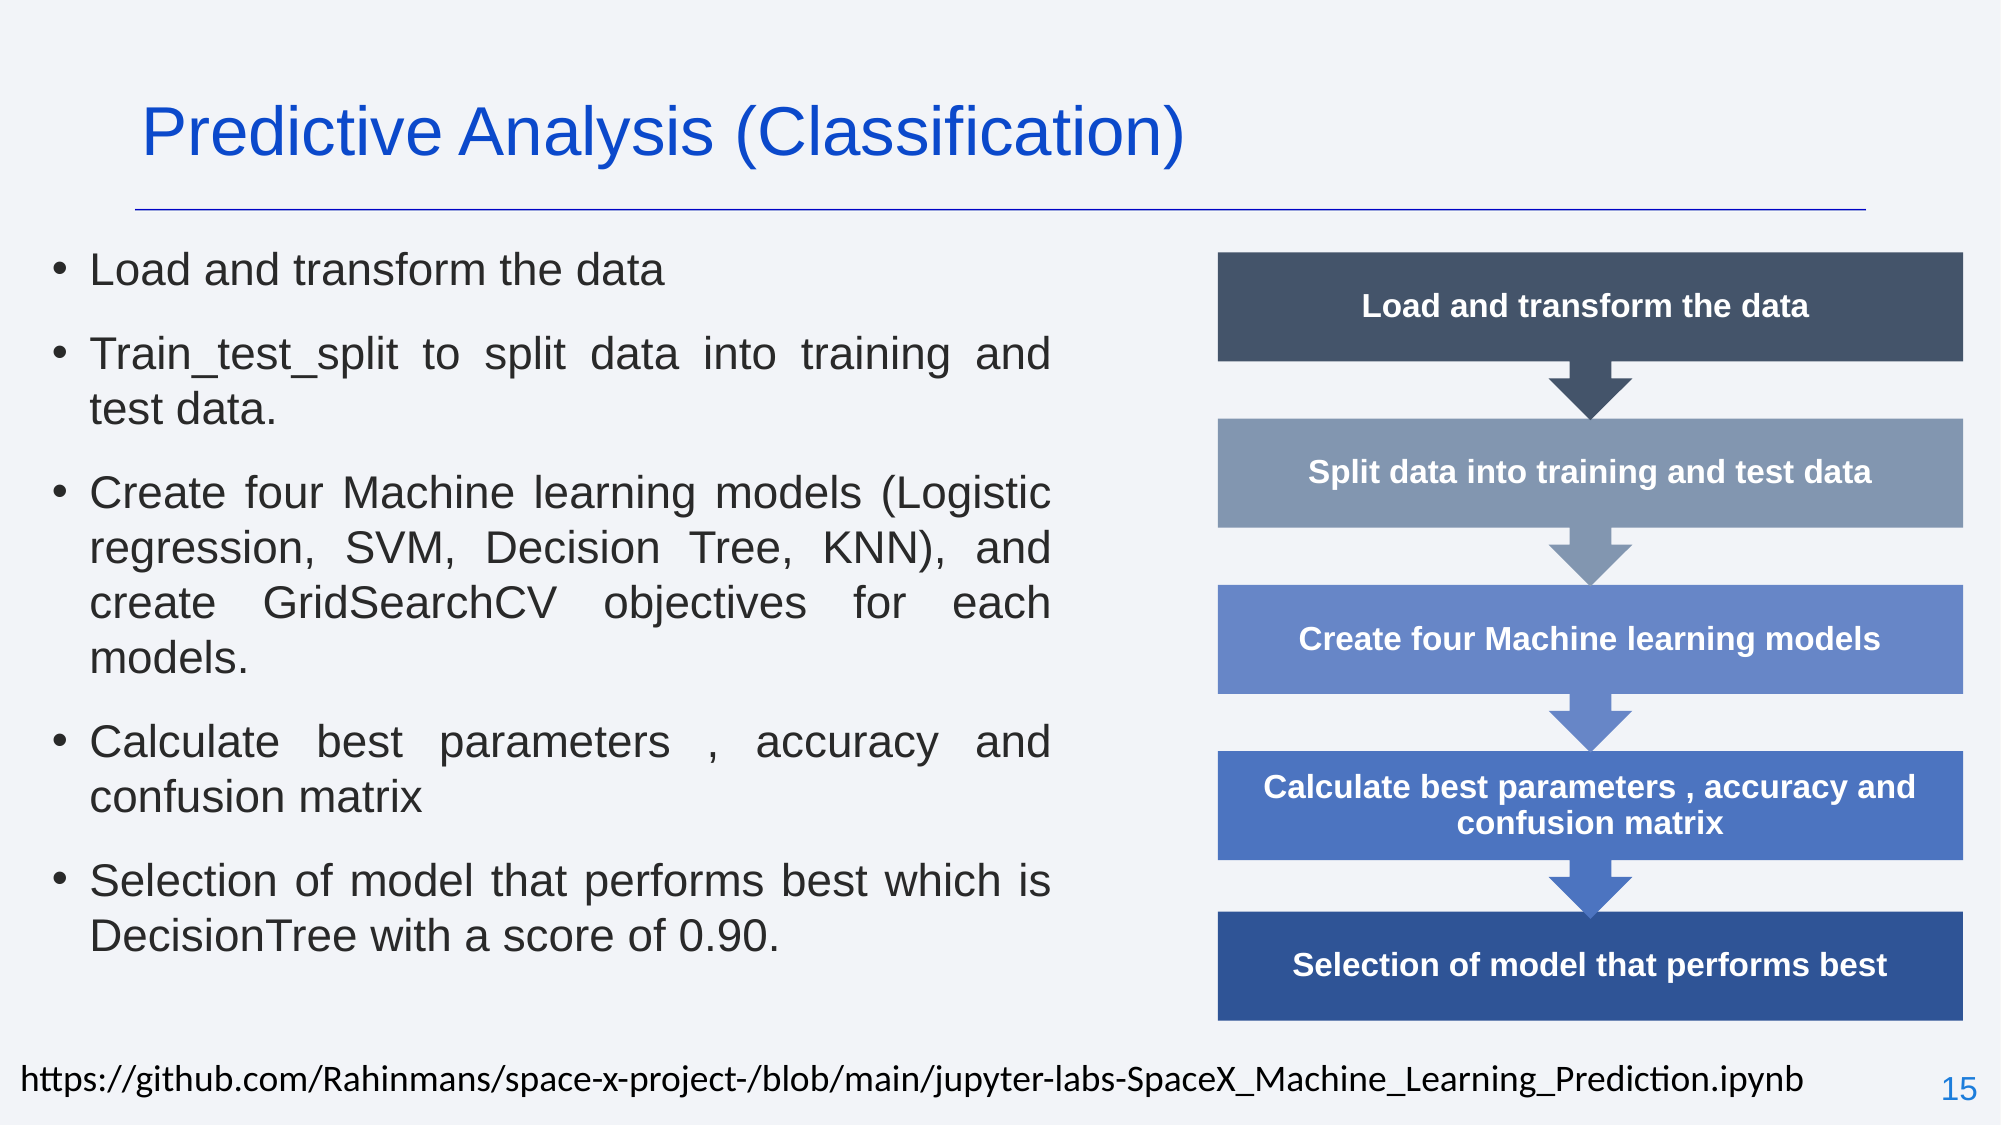

Predictive Analysis (Classification)
Load and transform the data
Train_test_split to split data into training and test data.
Create four Machine learning models (Logistic regression, SVM, Decision Tree, KNN), and create GridSearchCV objectives for each models.
Calculate best parameters , accuracy and confusion matrix
Selection of model that performs best which is DecisionTree with a score of 0.90.

Load and transform the data

Split data into training and test data

Create four Machine learning models

Calculate best parameters , accuracy and confusion matrix

Selection of model that performs best
https://github.com/Rahinmans/space-x-project-/blob/main/jupyter-labs-SpaceX_Machine_Learning_Prediction.ipynb

15